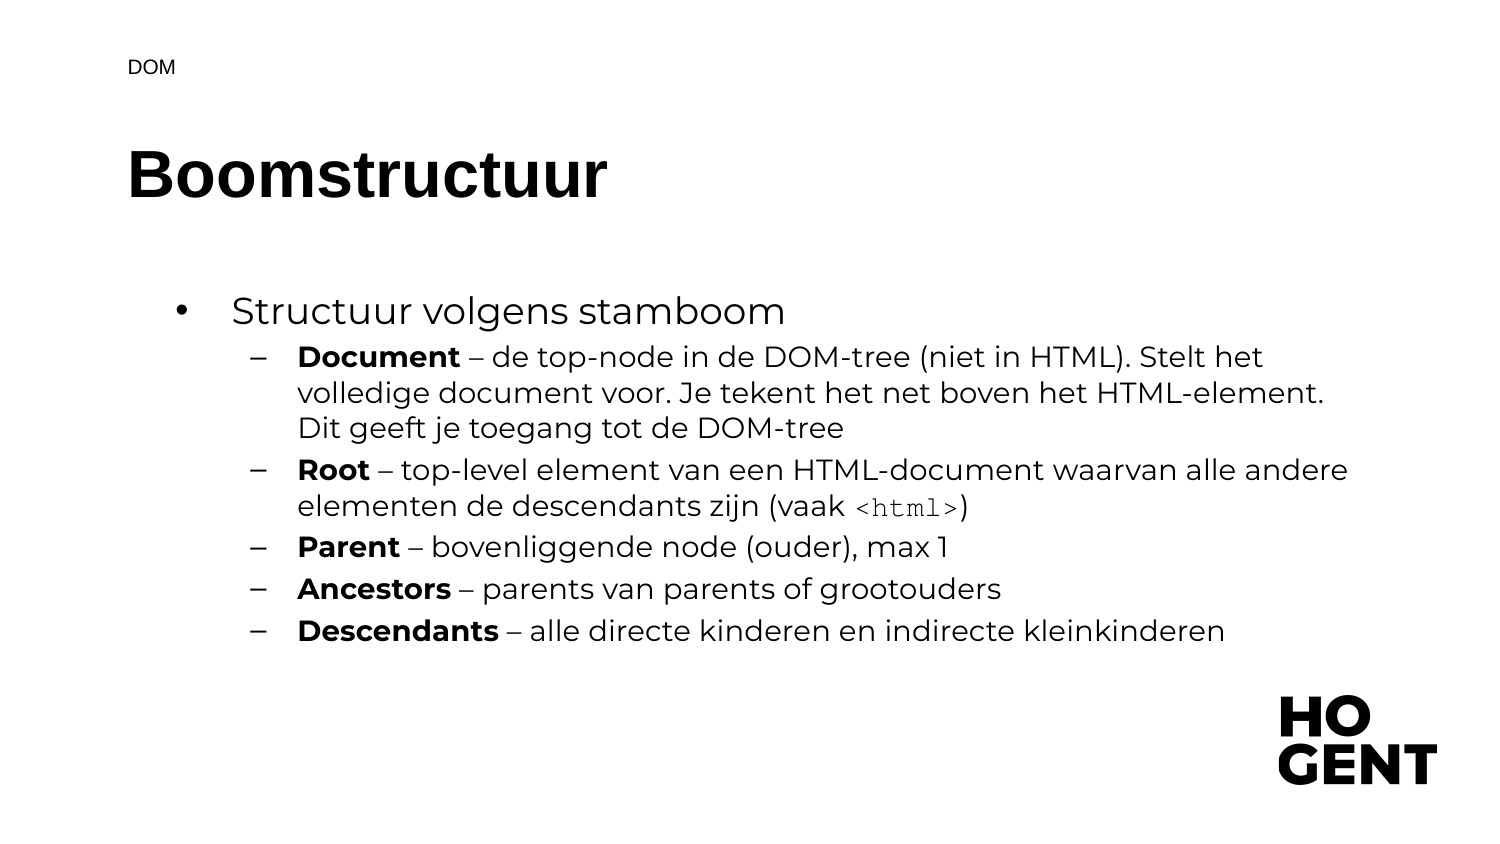

DOM
Boomstructuur
Structuur volgens stamboom
Document – de top-node in de DOM-tree (niet in HTML). Stelt het volledige document voor. Je tekent het net boven het HTML-element. Dit geeft je toegang tot de DOM-tree
Root – top-level element van een HTML-document waarvan alle andere elementen de descendants zijn (vaak <html>)
Parent – bovenliggende node (ouder), max 1
Ancestors – parents van parents of grootouders
Descendants – alle directe kinderen en indirecte kleinkinderen